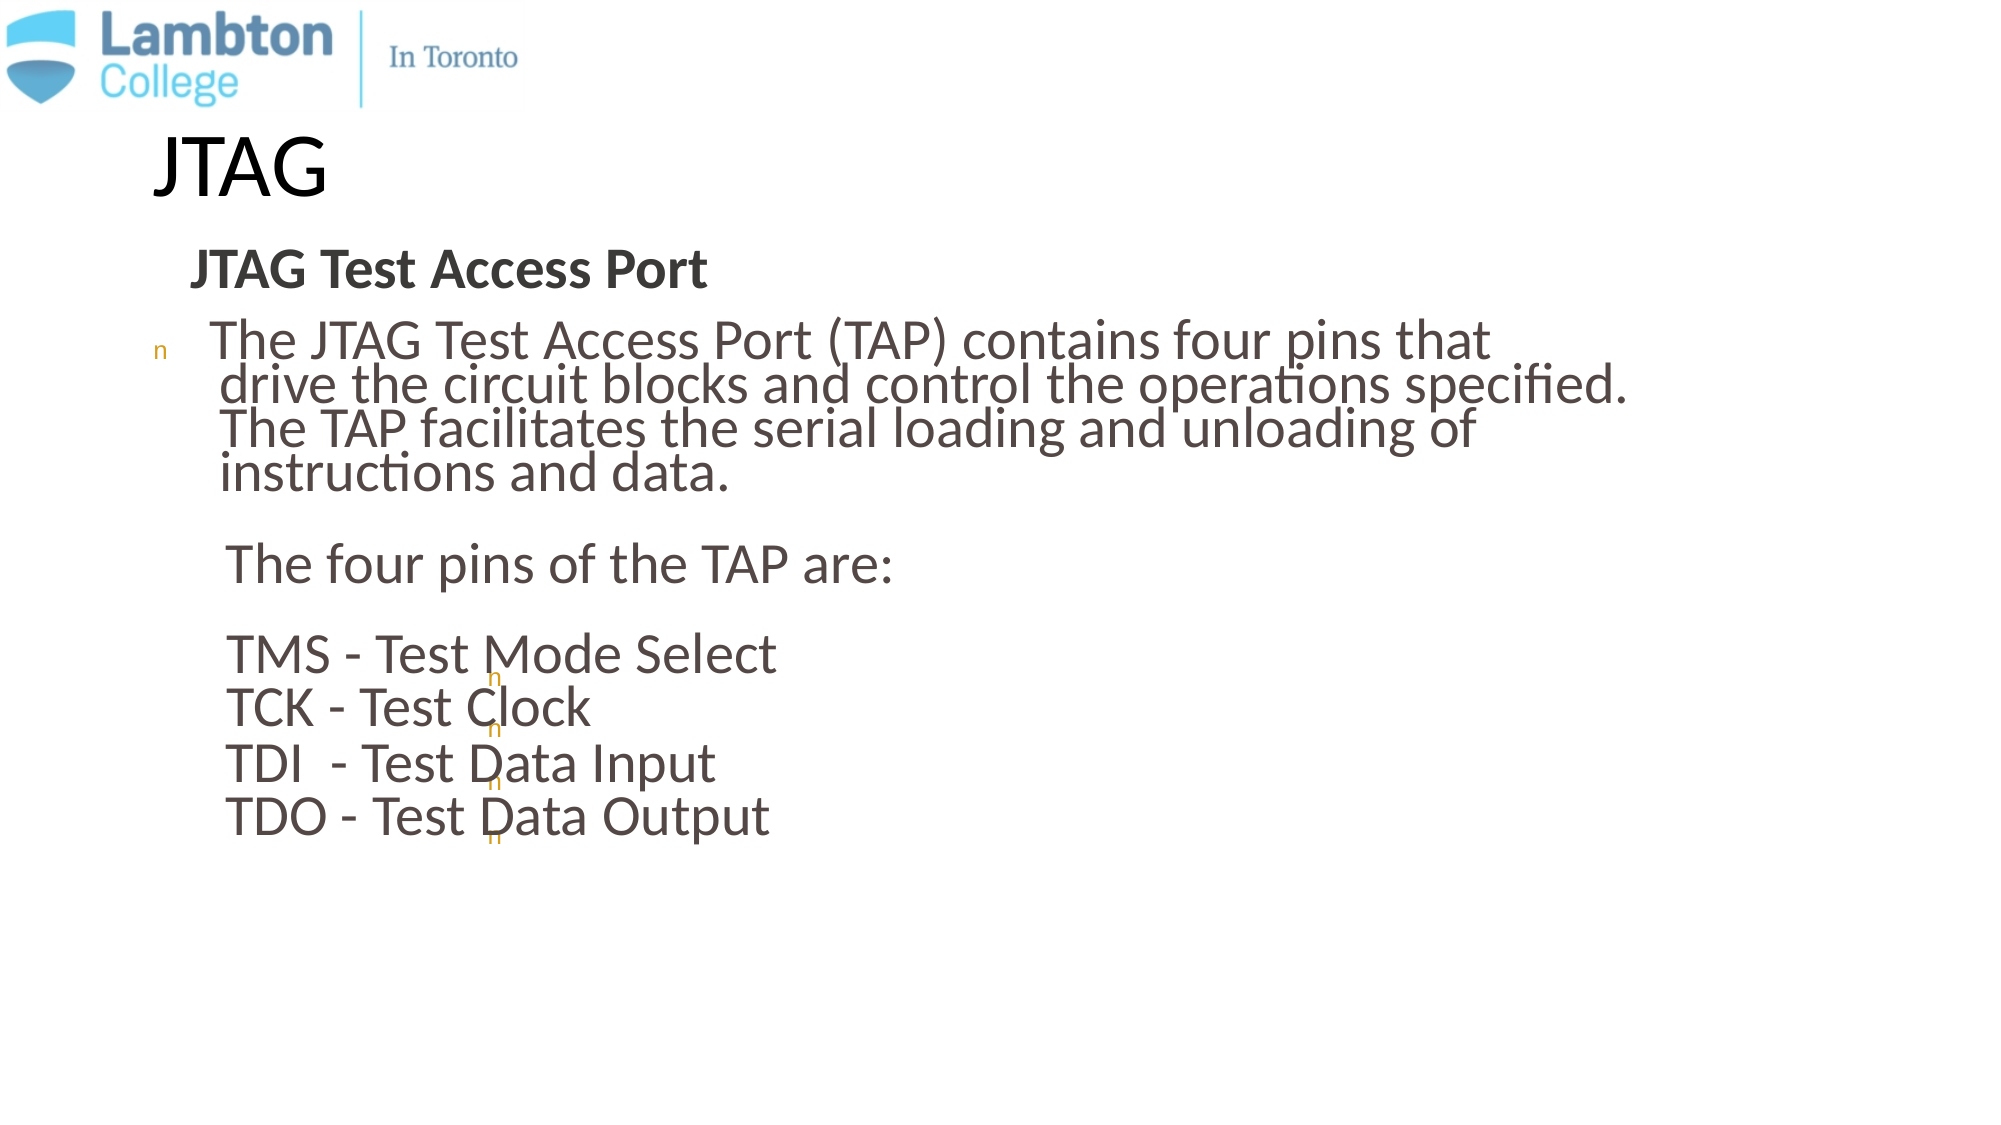

JTAG
JTAG Test Access Port

n    The JTAG Test Access Port (TAP) contains four pins that
	drive the circuit blocks and control the operations specified.
	The TAP facilitates the serial loading and unloading of
	instructions and data.

The four pins of the TAP are:

TMS - Test Mode Select
TCK - Test Clock

n

n

TDI  - Test Data Input
TDO - Test Data Output

n

n